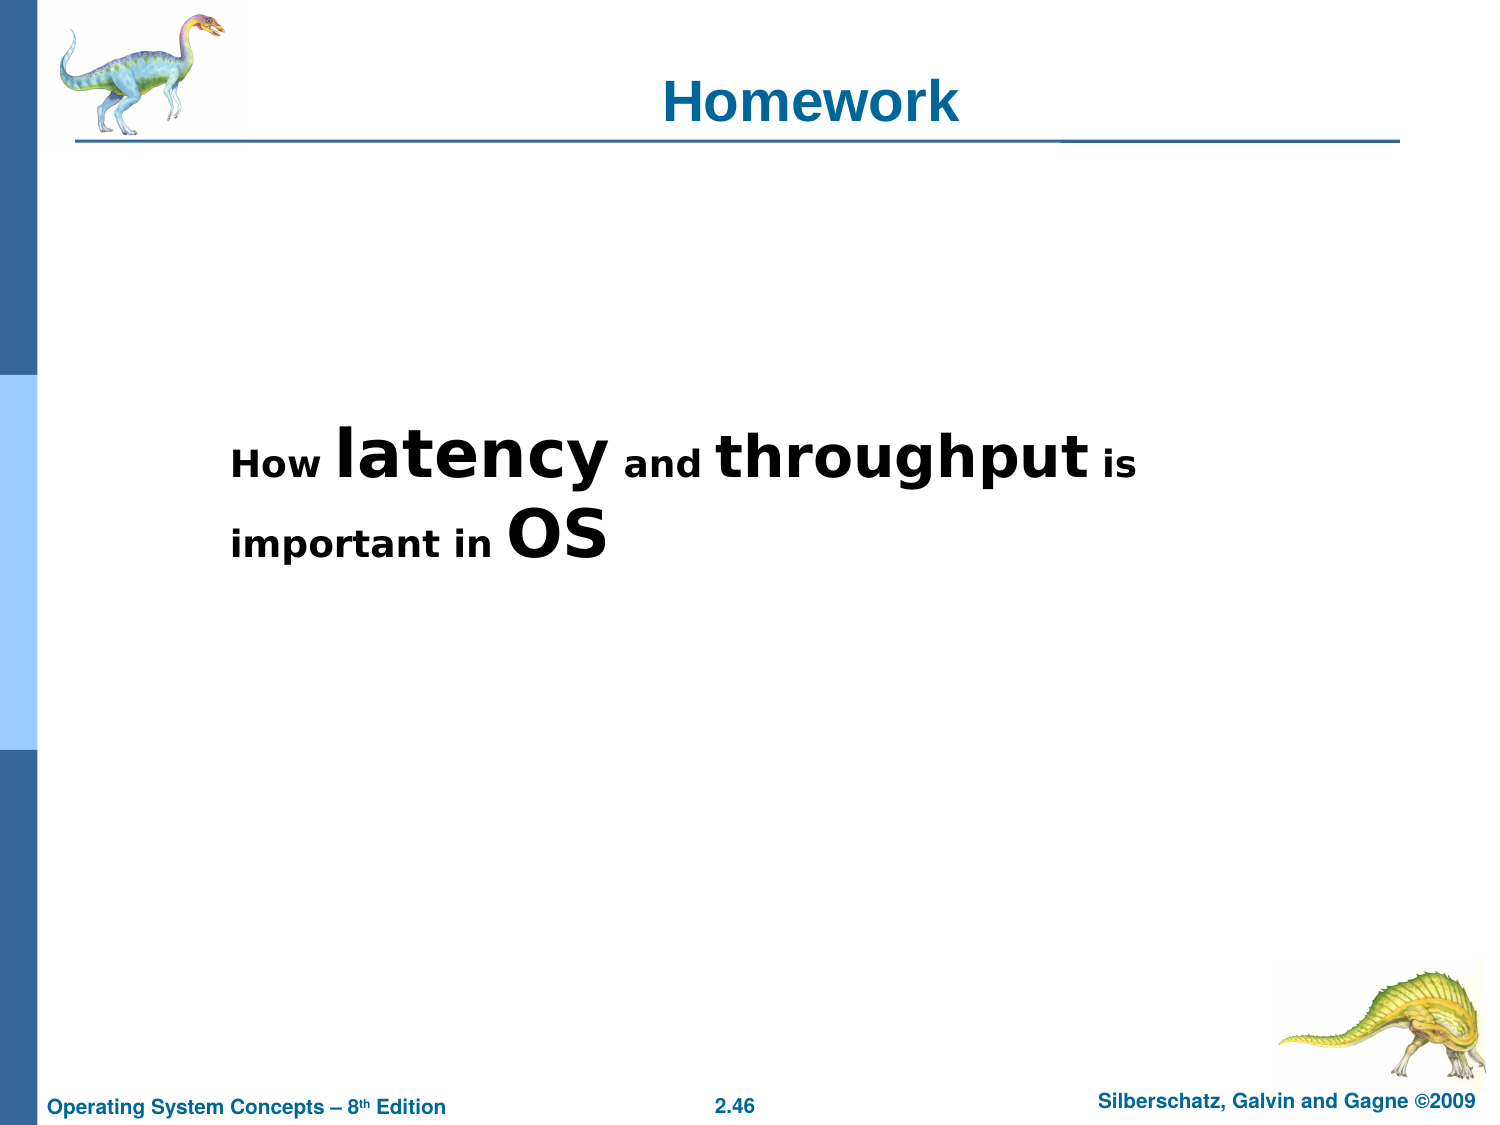

Homework
How latency and throughput is important in OS